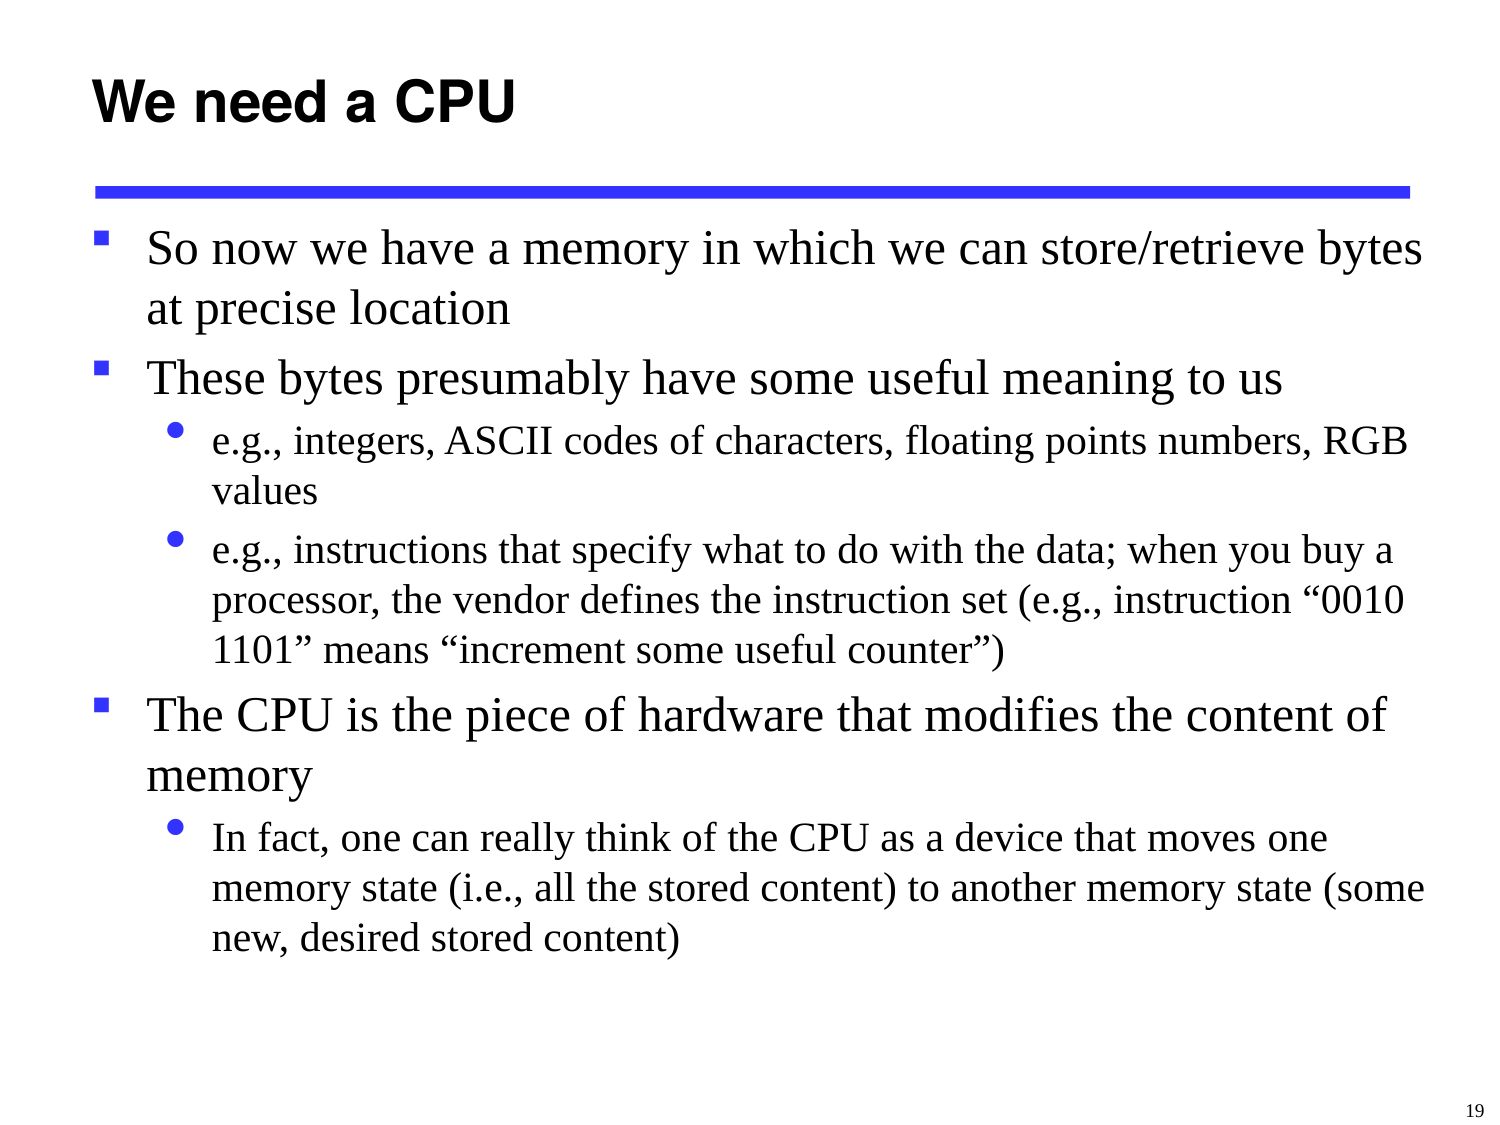

# We need a CPU
So now we have a memory in which we can store/retrieve bytes at precise location
These bytes presumably have some useful meaning to us
e.g., integers, ASCII codes of characters, floating points numbers, RGB values
e.g., instructions that specify what to do with the data; when you buy a processor, the vendor defines the instruction set (e.g., instruction “0010 1101” means “increment some useful counter”)
The CPU is the piece of hardware that modifies the content of memory
In fact, one can really think of the CPU as a device that moves one memory state (i.e., all the stored content) to another memory state (some new, desired stored content)
19